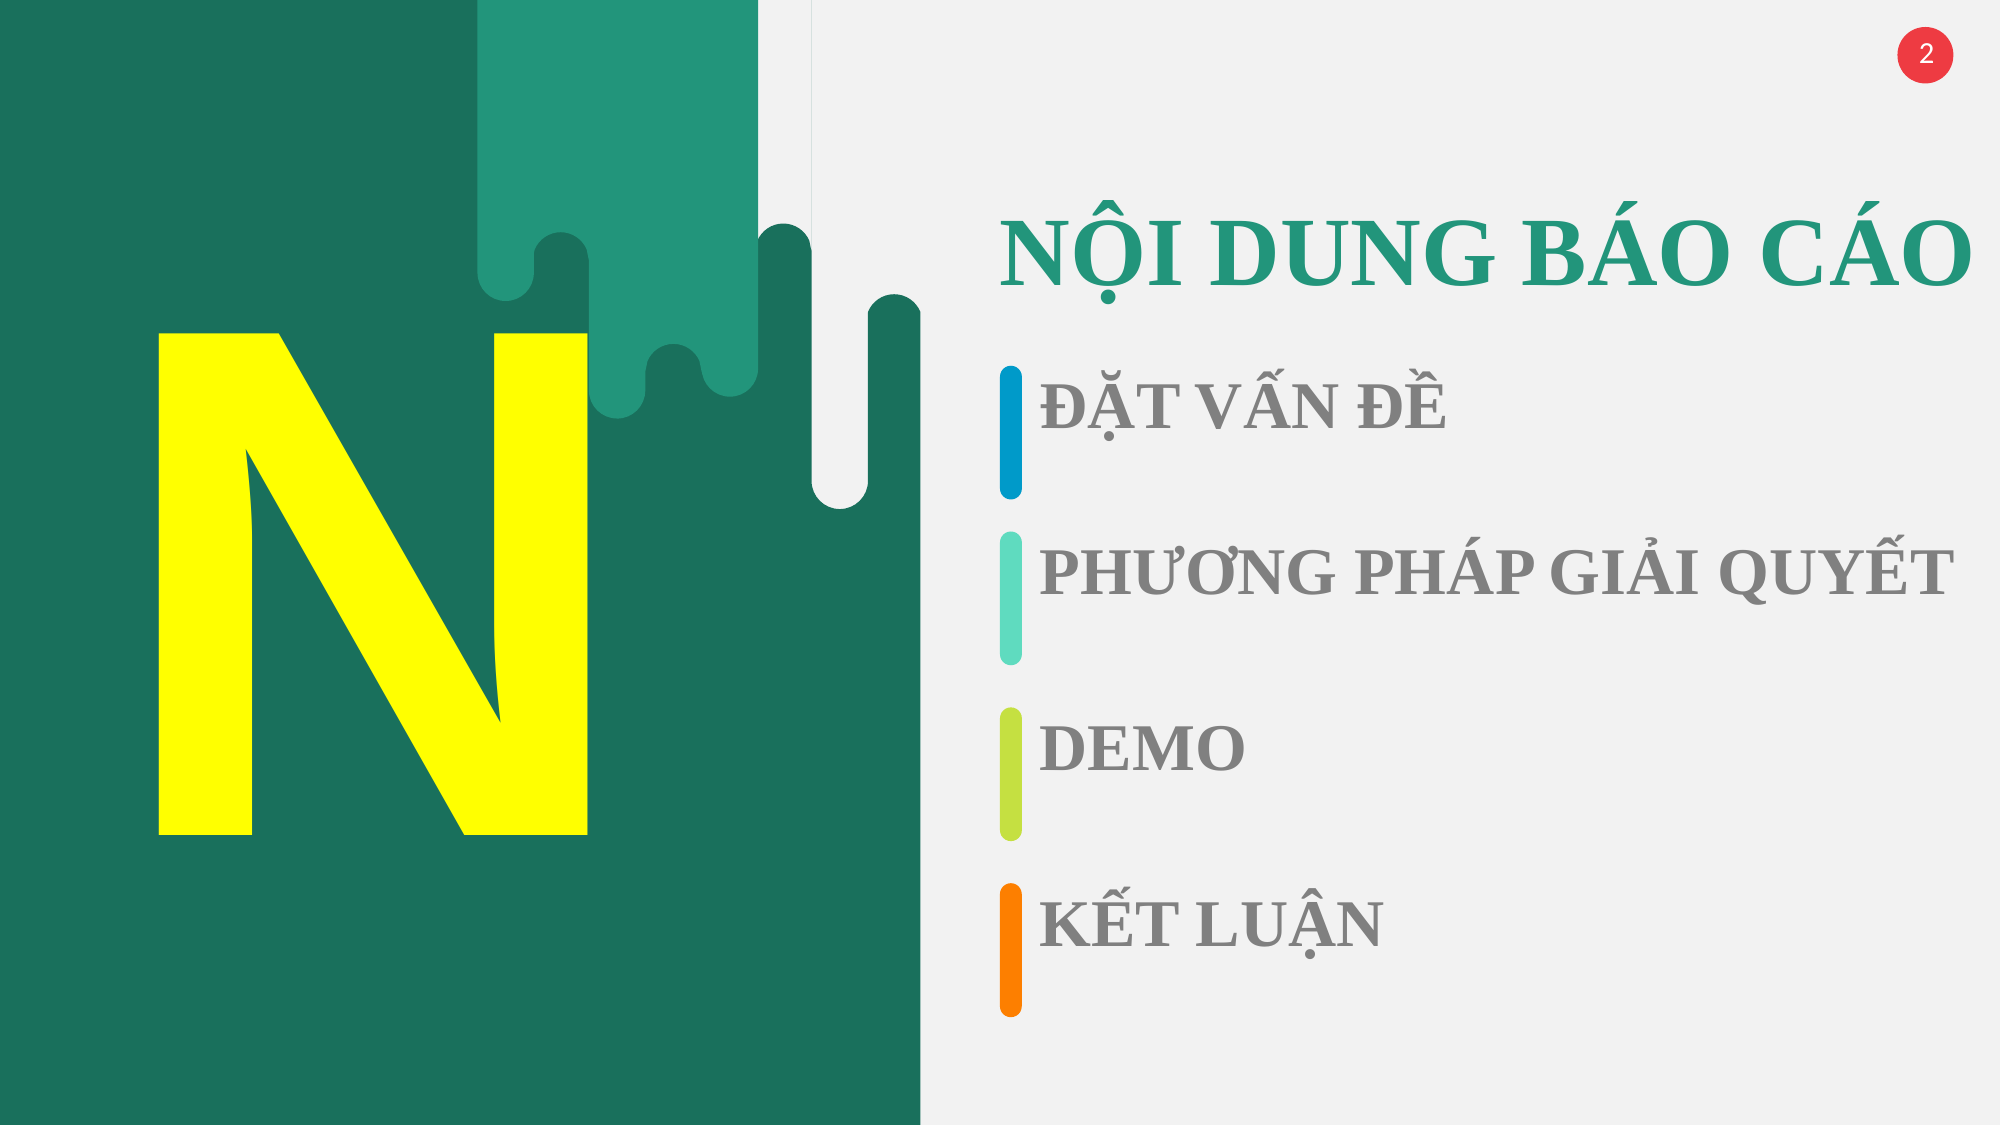

NỘI DUNG BÁO CÁO
N
ĐẶT VẤN ĐỀ

PHƯƠNG PHÁP GIẢI QUYẾT

DEMO

KẾT LUẬN